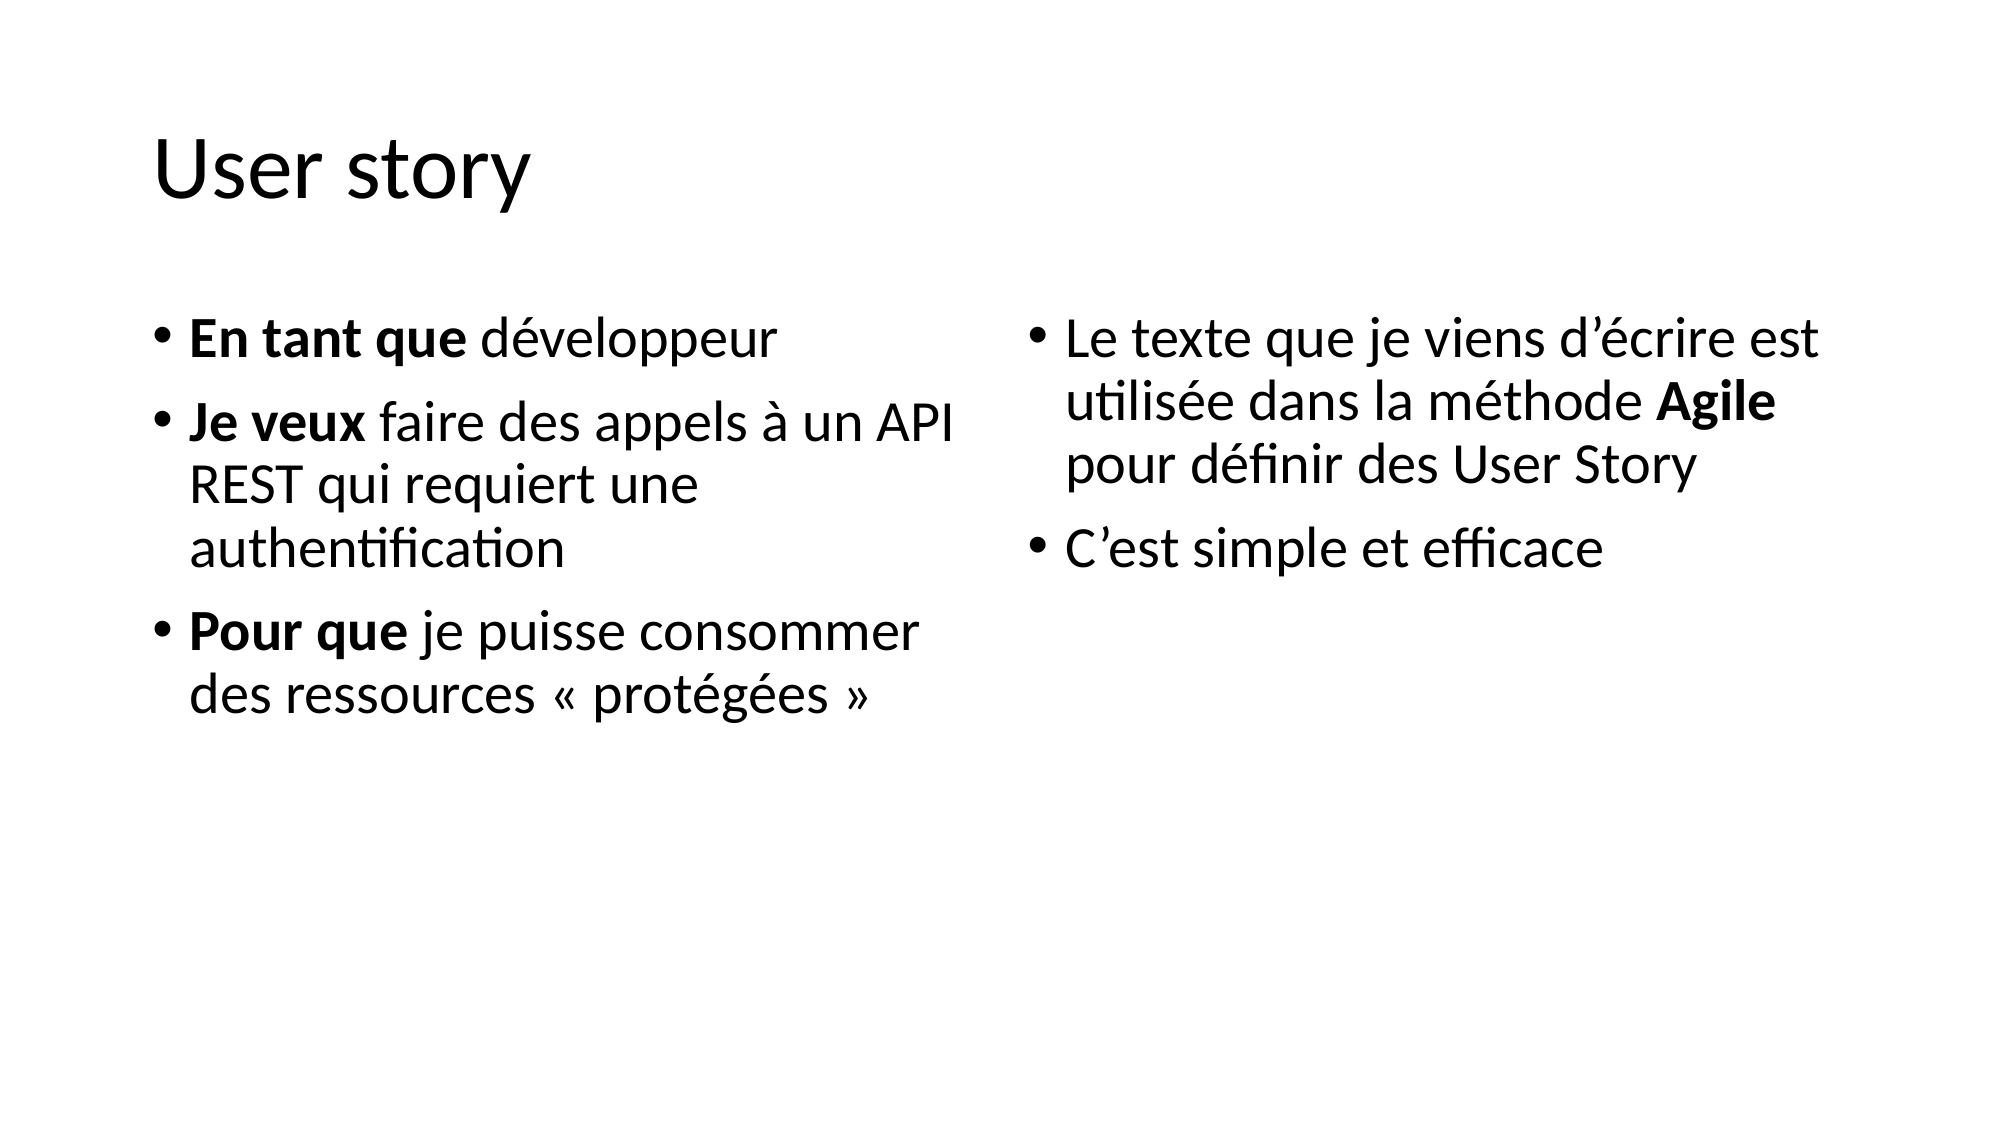

# User story
En tant que développeur
Je veux faire des appels à un API REST qui requiert une authentification
Pour que je puisse consommer des ressources « protégées »
Le texte que je viens d’écrire est utilisée dans la méthode Agile pour définir des User Story
C’est simple et efficace